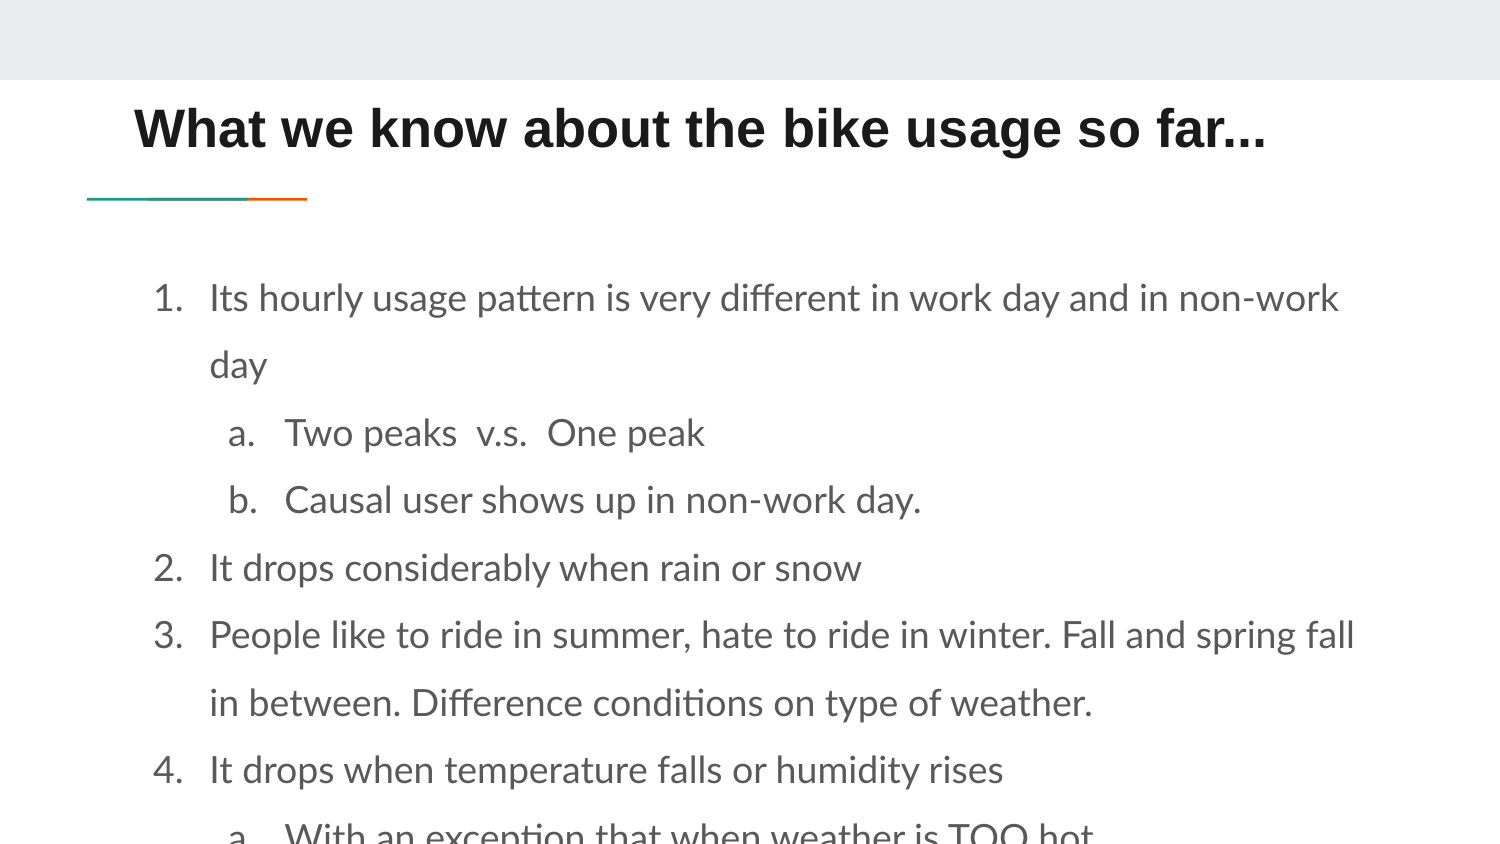

# What we know about the bike usage so far...
Its hourly usage pattern is very different in work day and in non-work day
Two peaks  v.s.  One peak
Causal user shows up in non-work day.
It drops considerably when rain or snow
People like to ride in summer, hate to ride in winter. Fall and spring fall in between. Difference conditions on type of weather.
It drops when temperature falls or humidity rises
With an exception that when weather is TOO hot